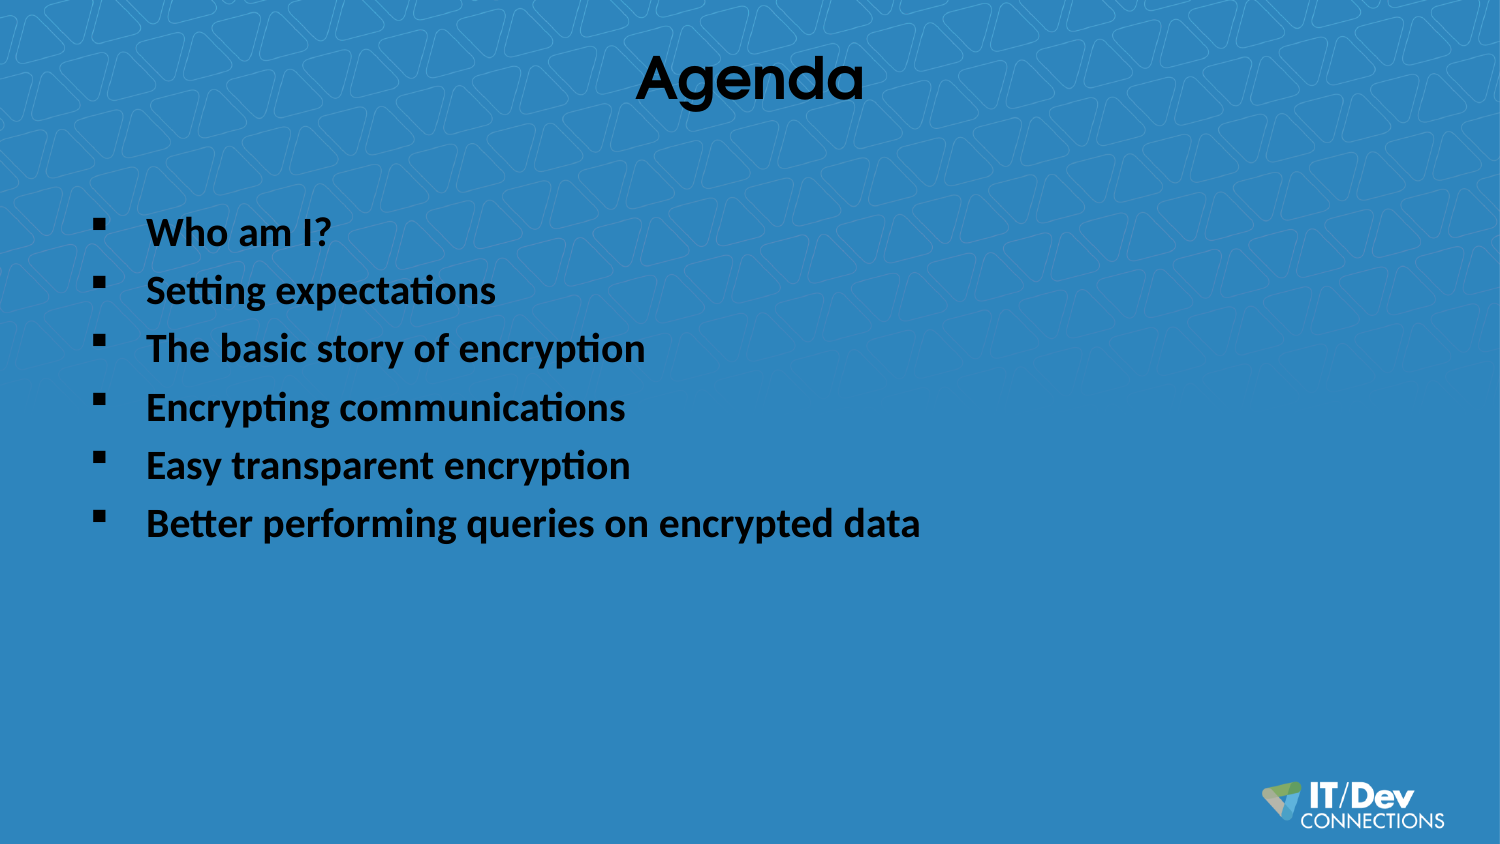

# Agenda
Who am I?
Setting expectations
The basic story of encryption
Encrypting communications
Easy transparent encryption
Better performing queries on encrypted data